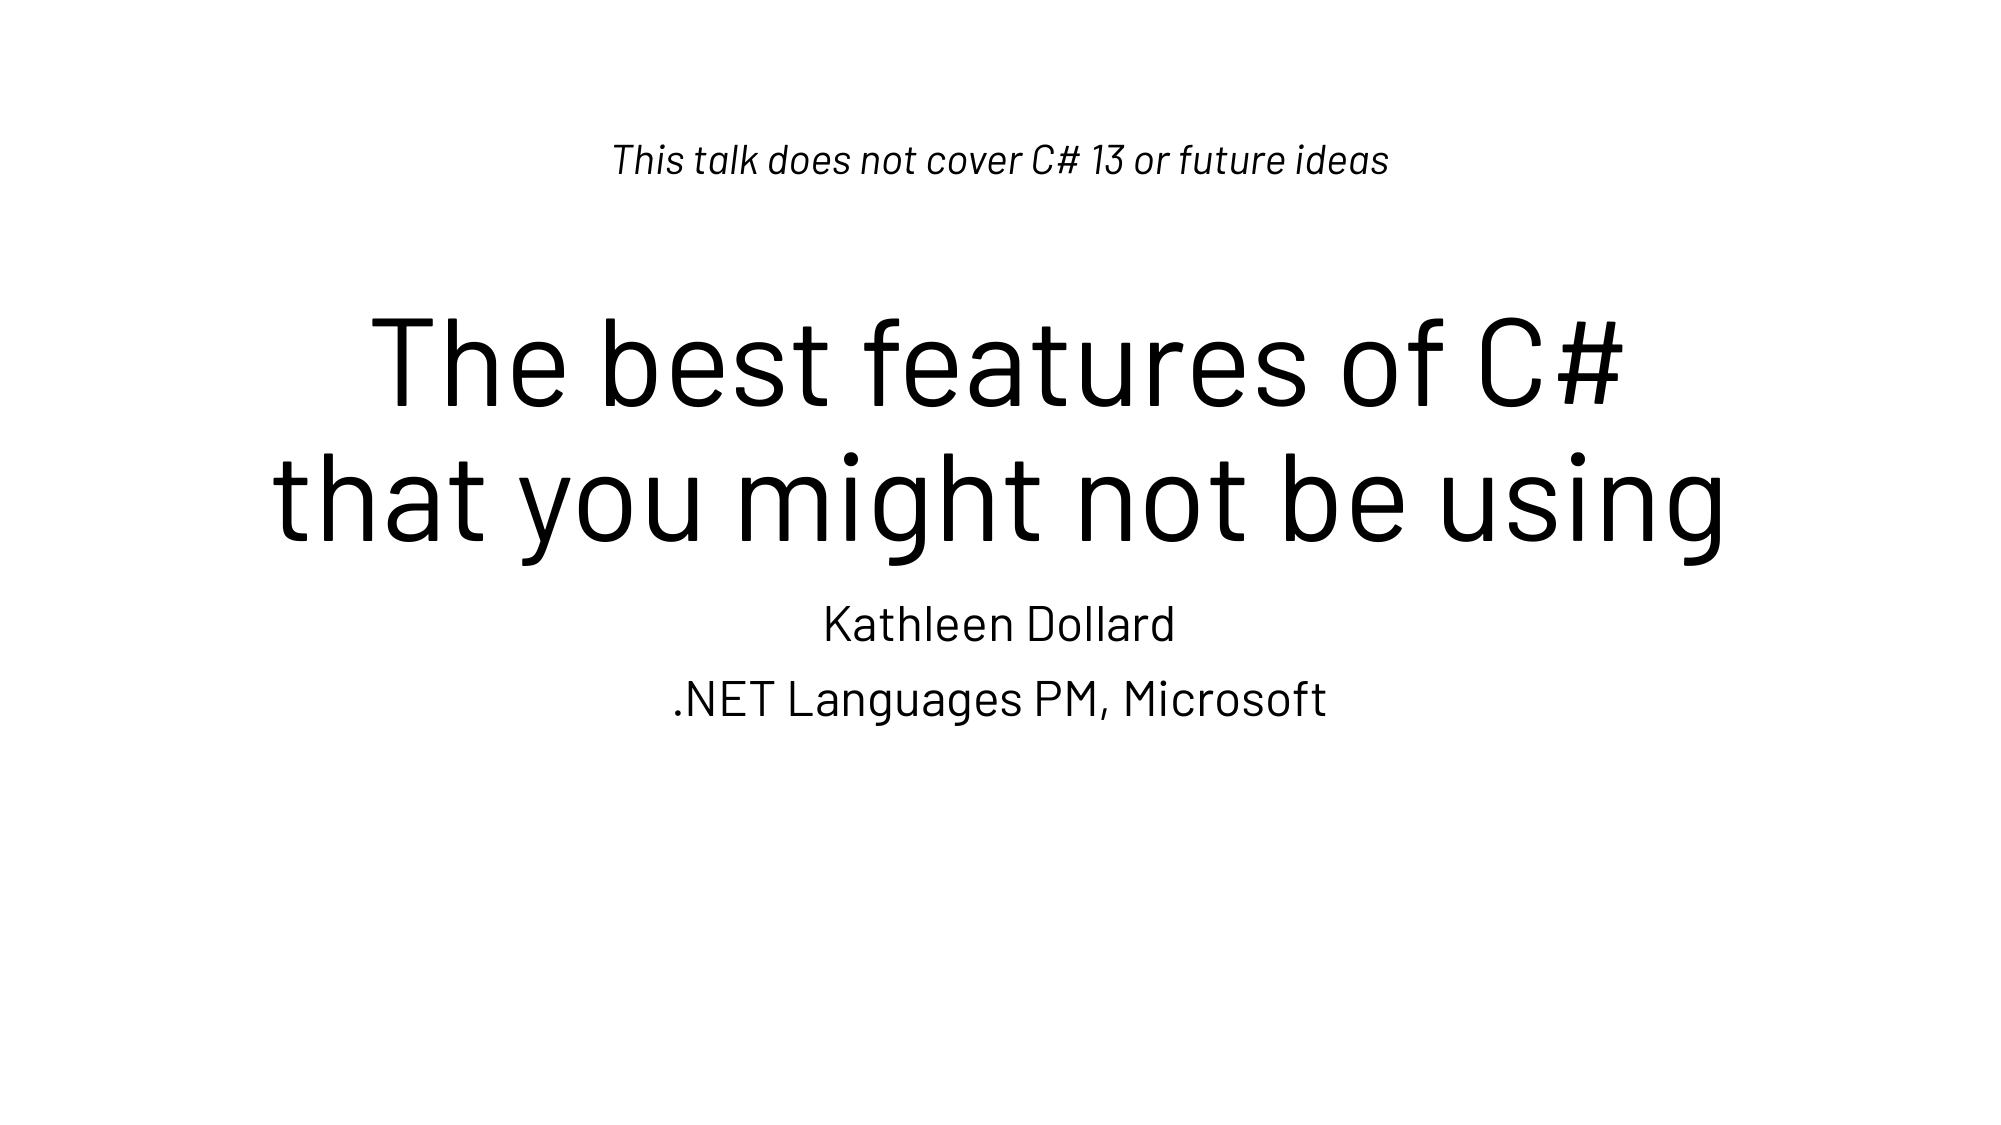

This talk does not cover C# 13 or future ideas
# The best features of C# that you might not be using
Kathleen Dollard
.NET Languages PM, Microsoft